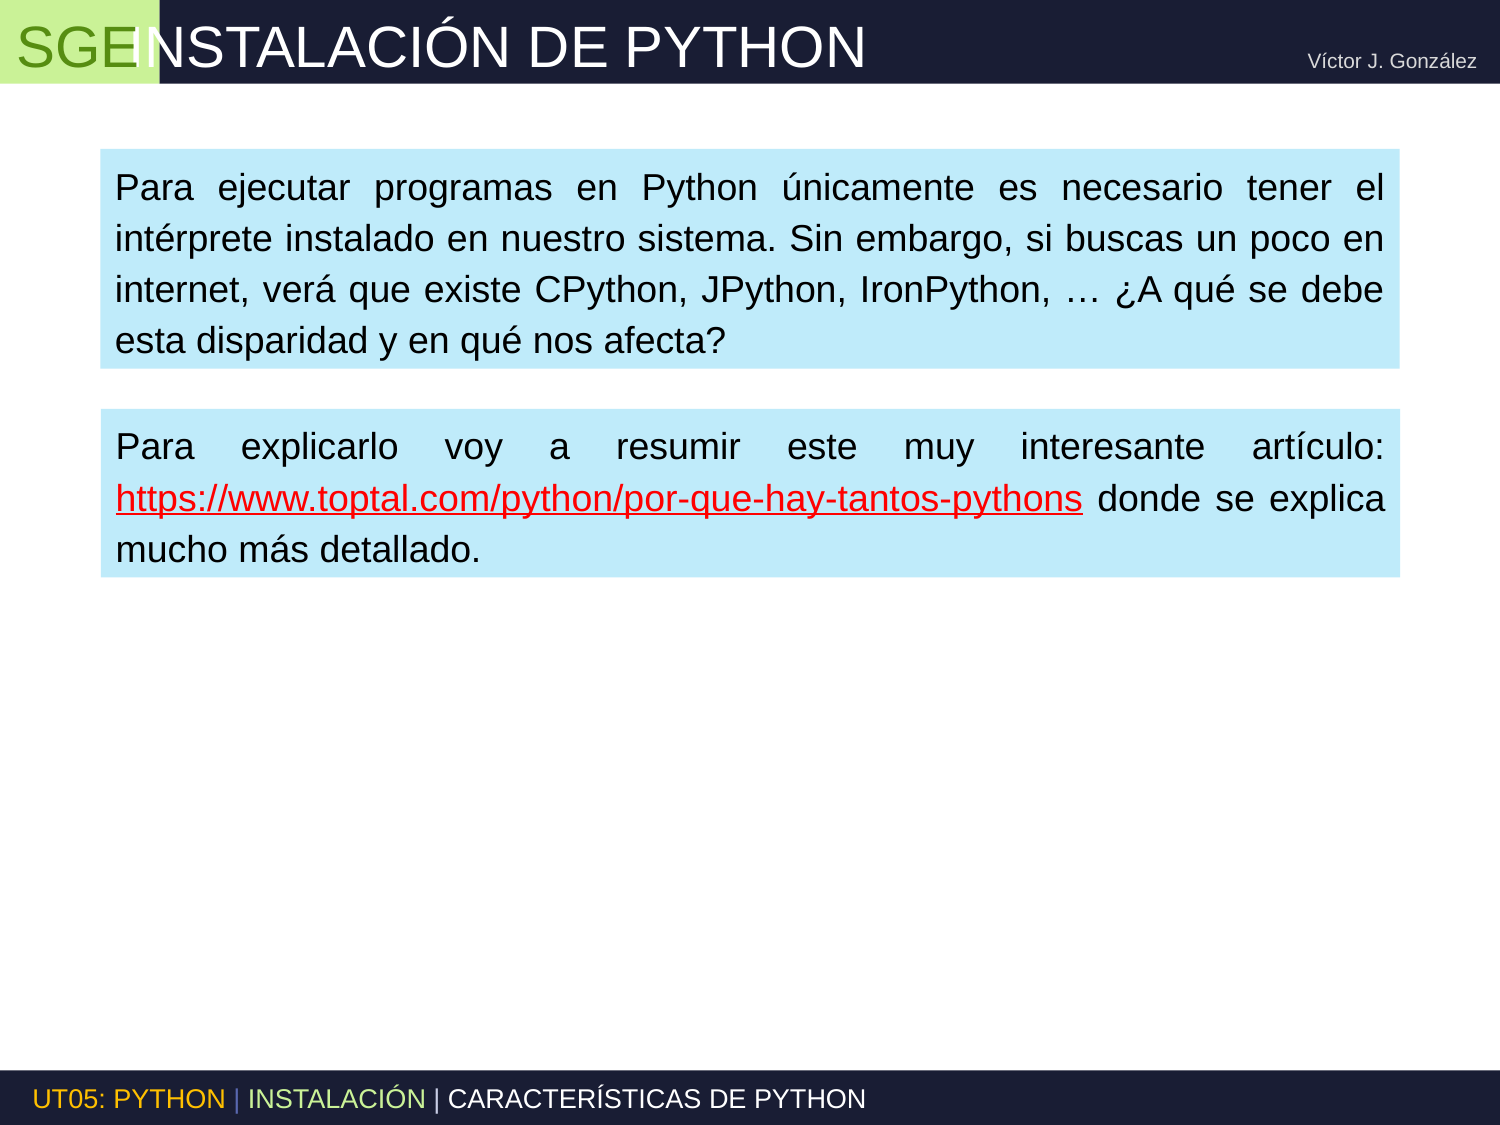

SGE
INSTALACIÓN DE PYTHON
Víctor J. González
Para ejecutar programas en Python únicamente es necesario tener el intérprete instalado en nuestro sistema. Sin embargo, si buscas un poco en internet, verá que existe CPython, JPython, IronPython, … ¿A qué se debe esta disparidad y en qué nos afecta?
Para explicarlo voy a resumir este muy interesante artículo: https://www.toptal.com/python/por-que-hay-tantos-pythons donde se explica mucho más detallado.

UT05: PYTHON | INSTALACIÓN | CARACTERÍSTICAS DE PYTHON